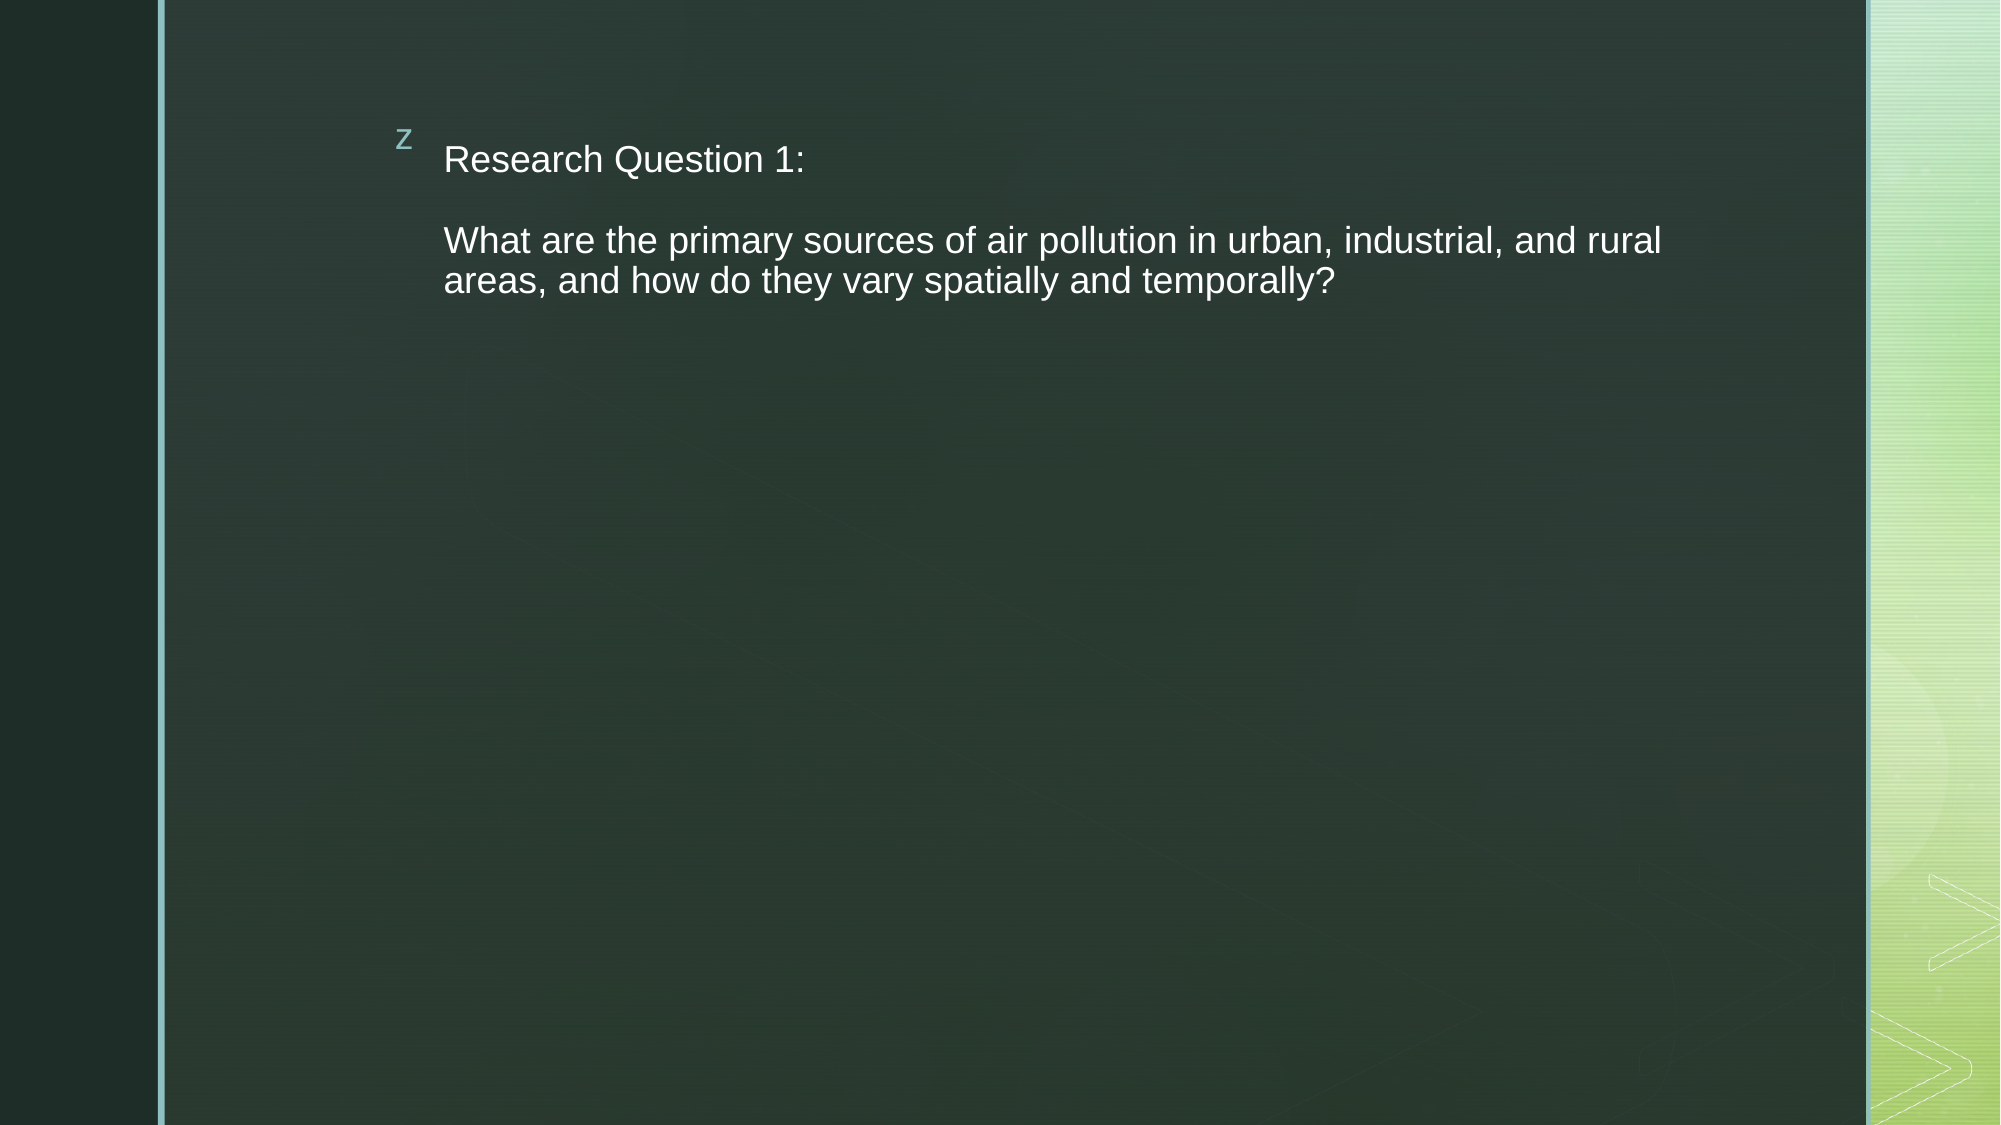

# Research Question 1: What are the primary sources of air pollution in urban, industrial, and rural areas, and how do they vary spatially and temporally?